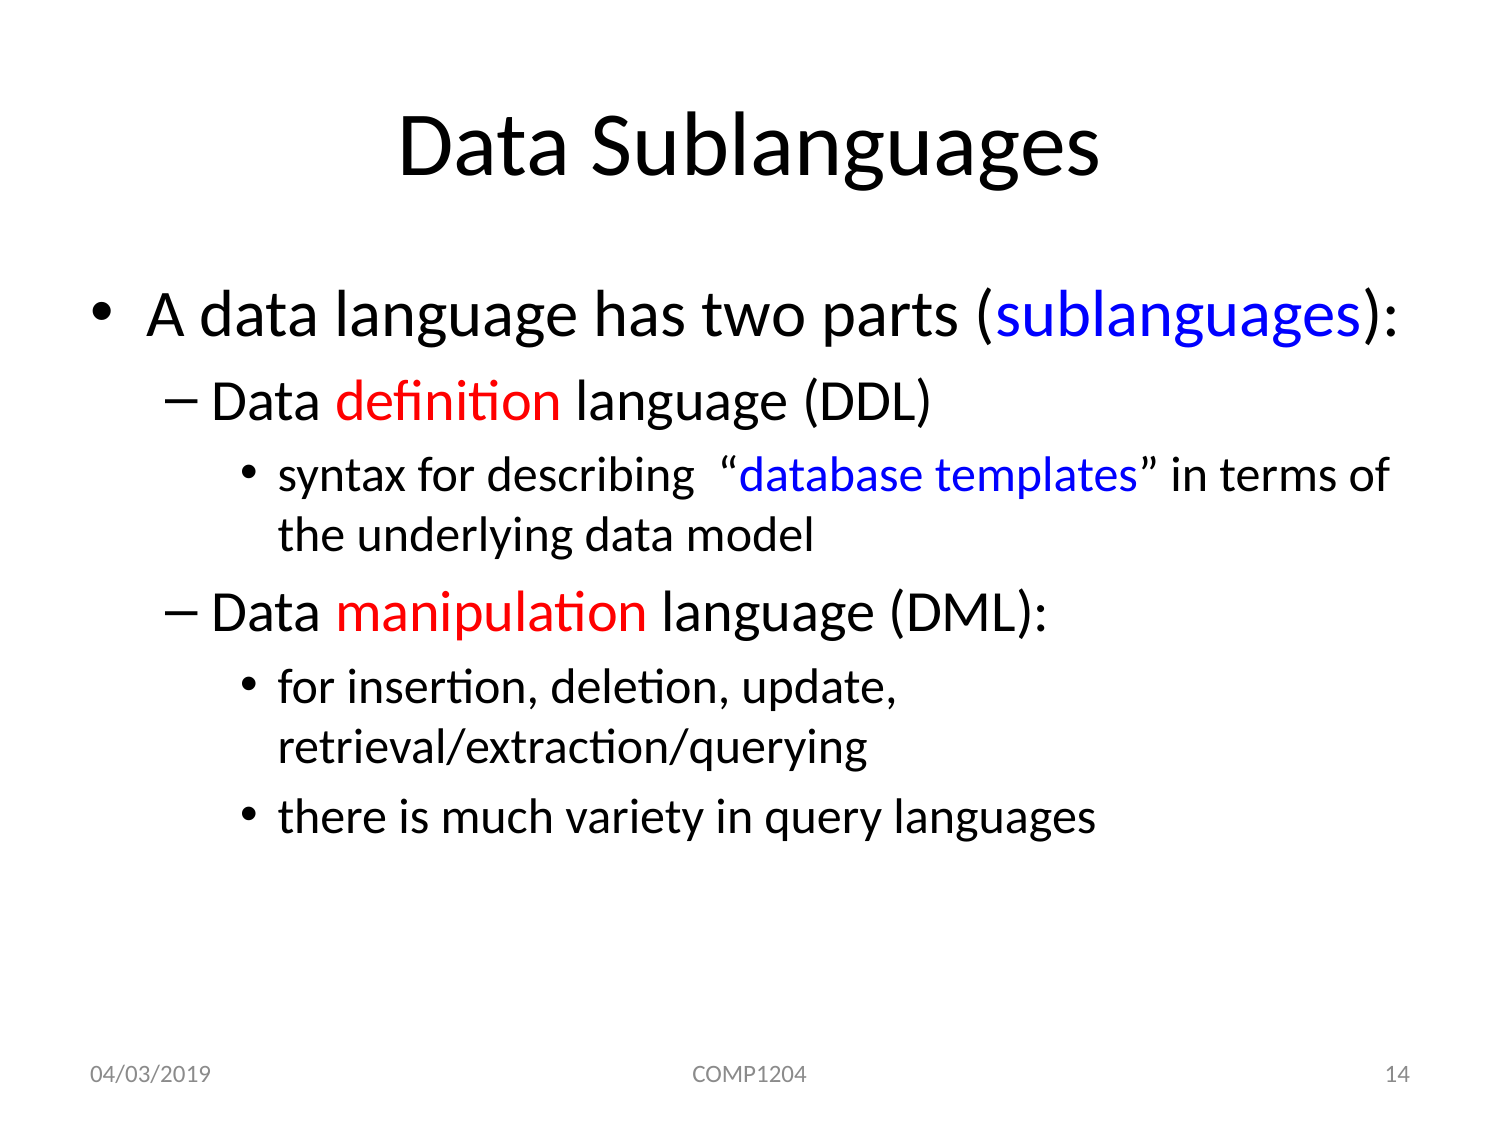

# Data Sublanguages
A data language has two parts (sublanguages):
Data definition language (DDL)
syntax for describing  “database templates” in terms of the underlying data model
Data manipulation language (DML):
for insertion, deletion, update, retrieval/extraction/querying
there is much variety in query languages
04/03/2019
COMP1204
14